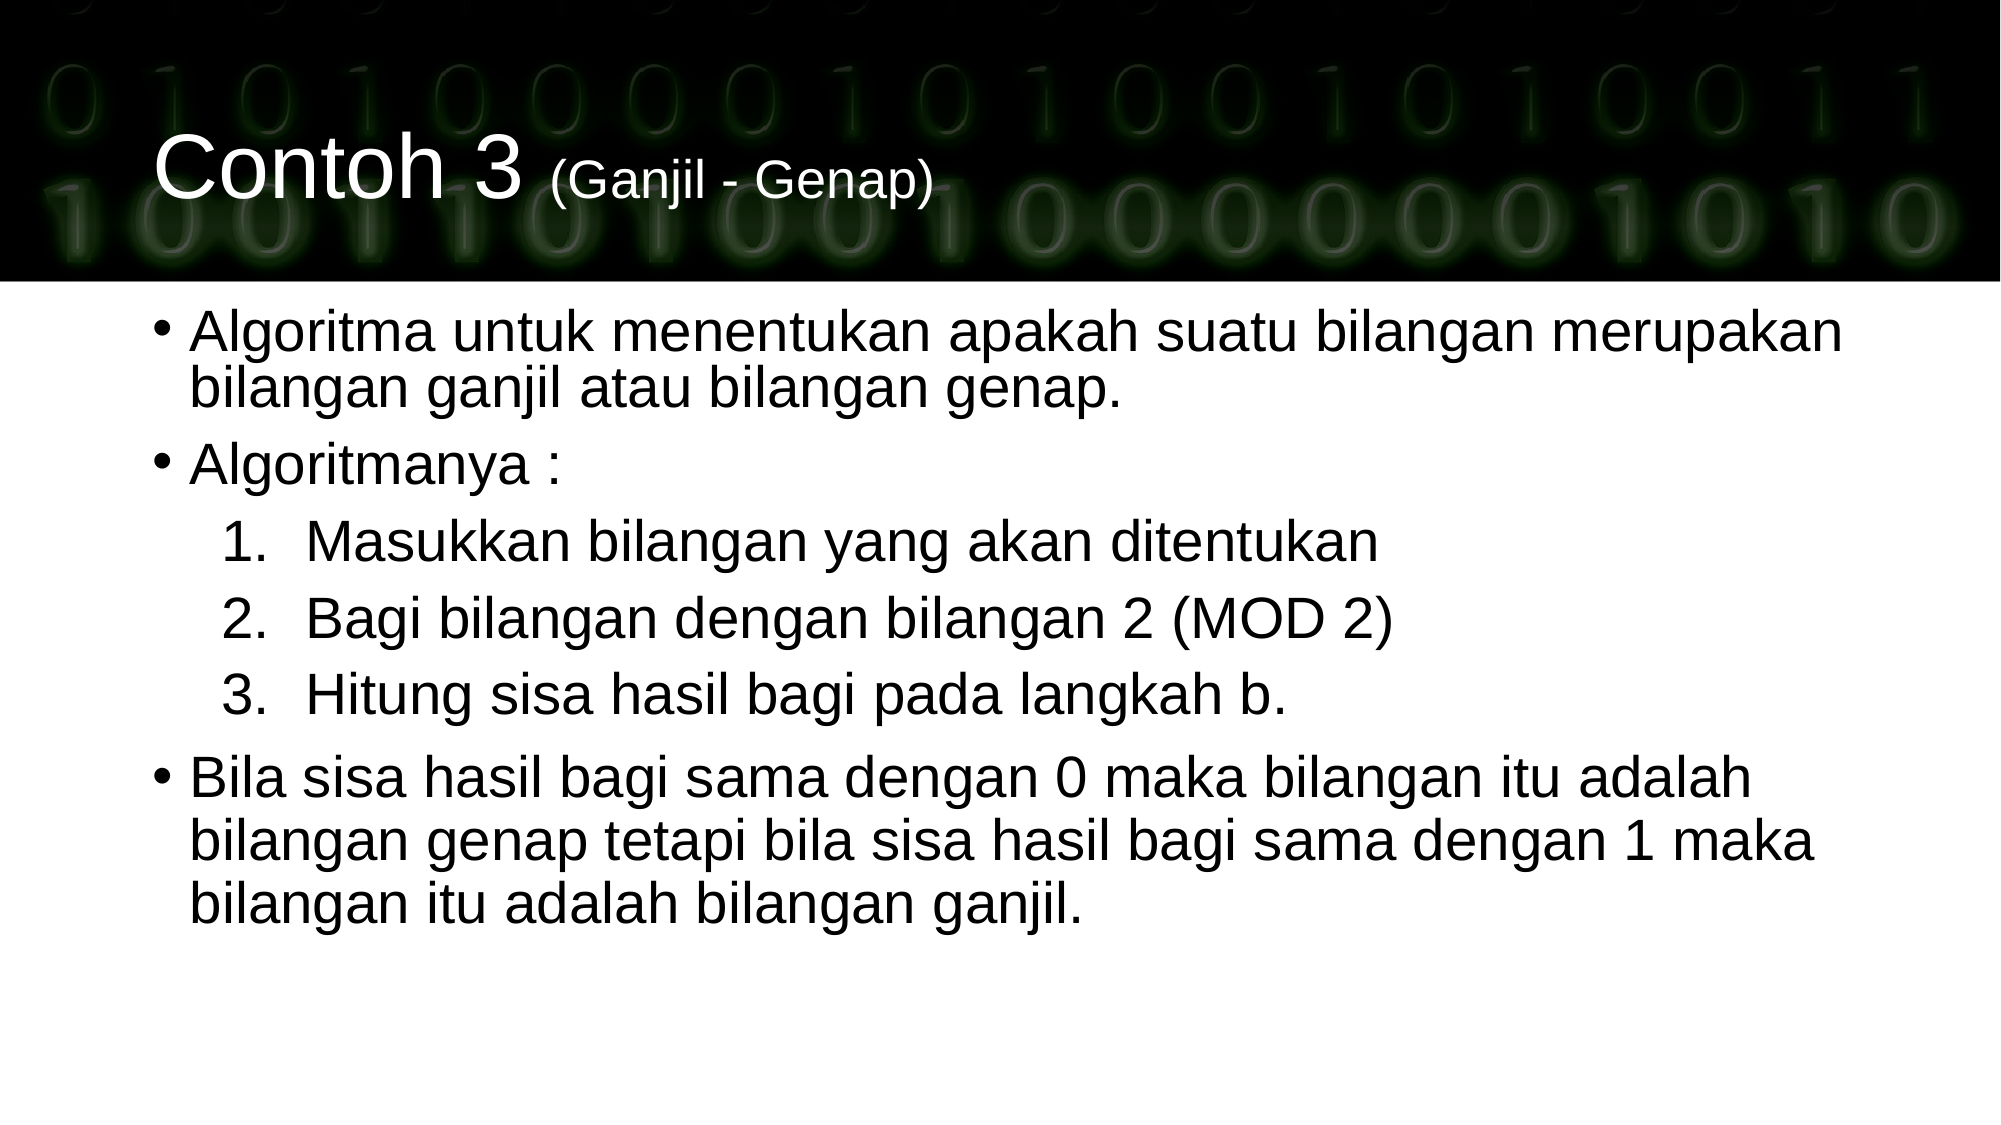

Contoh 3 (Ganjil - Genap)
Algoritma untuk menentukan apakah suatu bilangan merupakan bilangan ganjil atau bilangan genap.
Algoritmanya :
Masukkan bilangan yang akan ditentukan
Bagi bilangan dengan bilangan 2 (MOD 2)
Hitung sisa hasil bagi pada langkah b.
Bila sisa hasil bagi sama dengan 0 maka bilangan itu adalah bilangan genap tetapi bila sisa hasil bagi sama dengan 1 maka bilangan itu adalah bilangan ganjil.